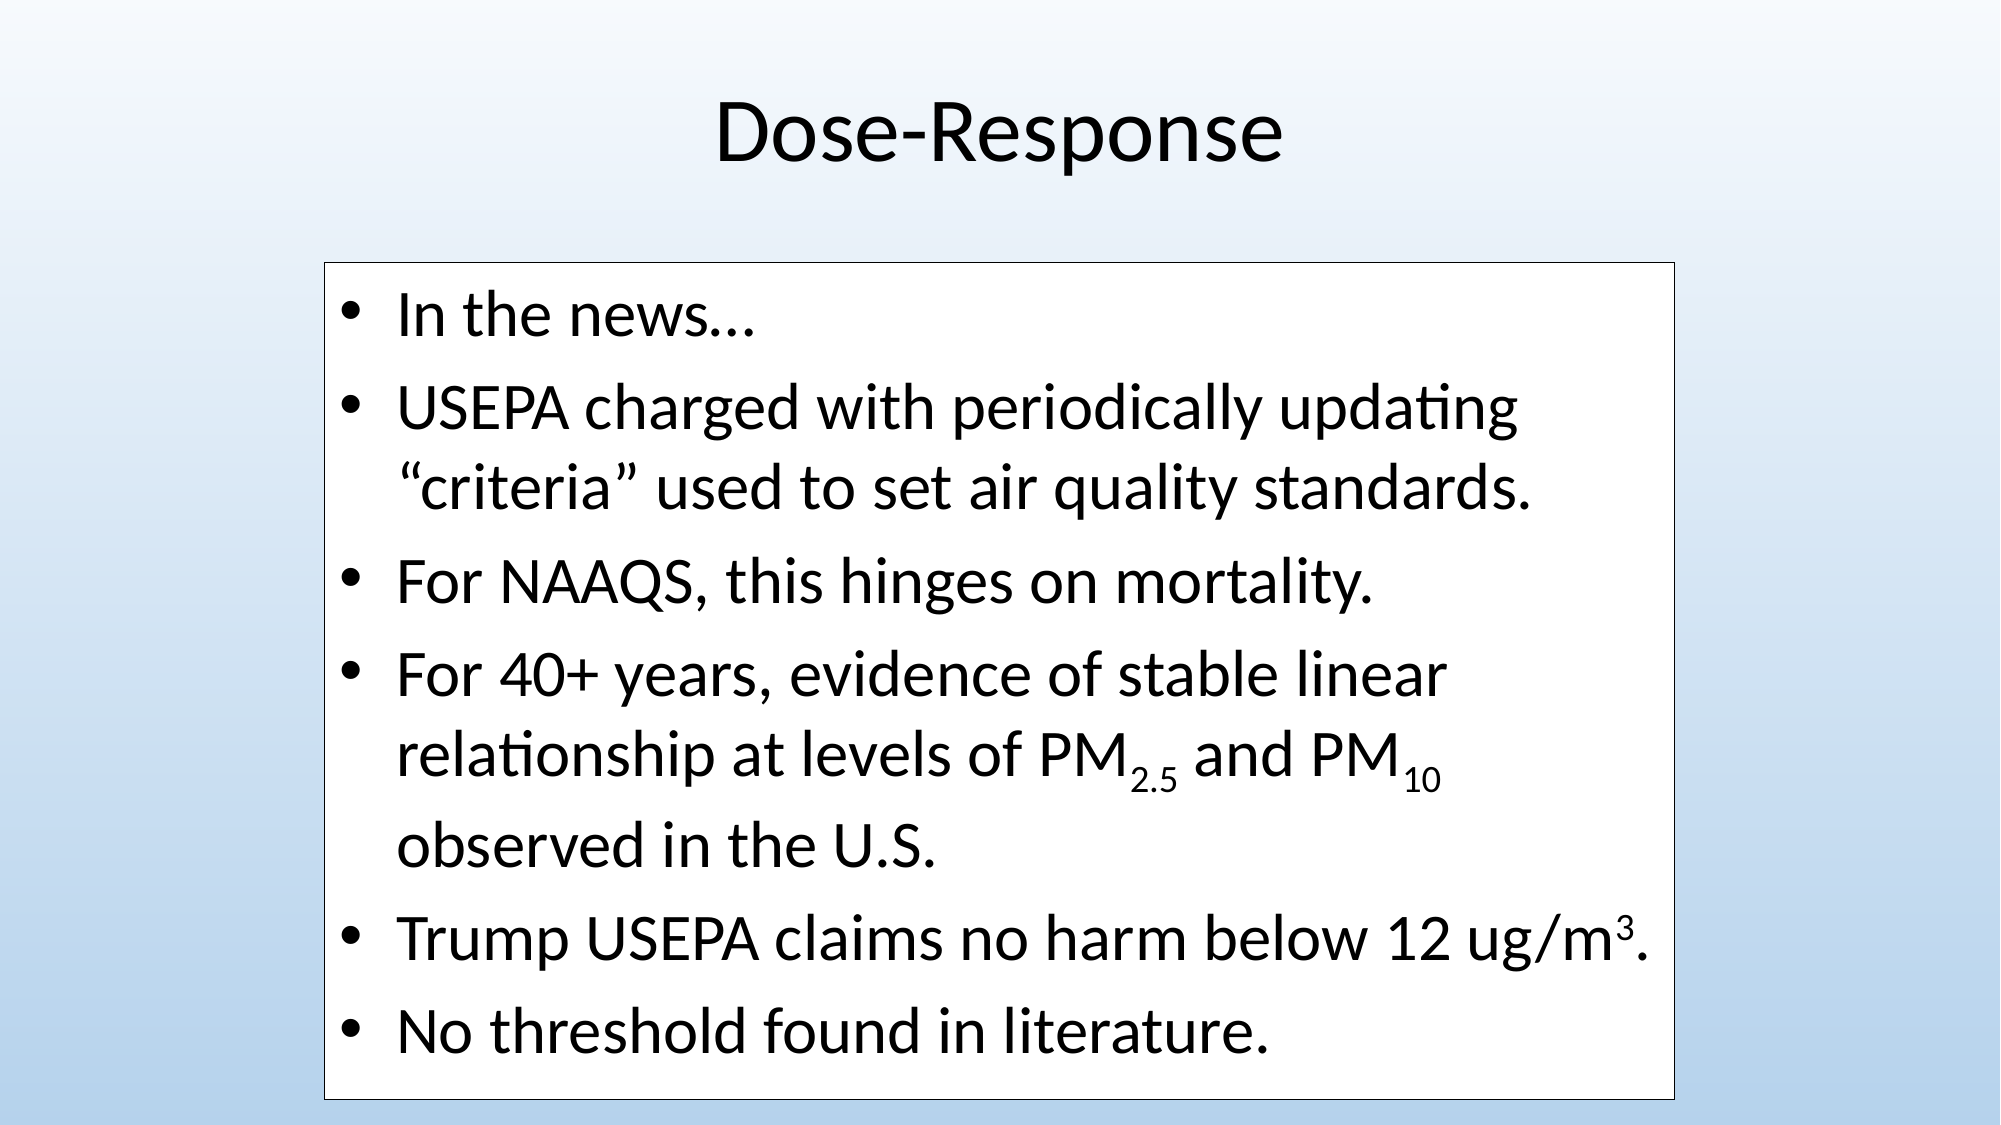

Dose-Response
In the news…
USEPA charged with periodically updating “criteria” used to set air quality standards.
For NAAQS, this hinges on mortality.
For 40+ years, evidence of stable linear relationship at levels of PM2.5 and PM10 observed in the U.S.
Trump USEPA claims no harm below 12 ug/m3.
No threshold found in literature.